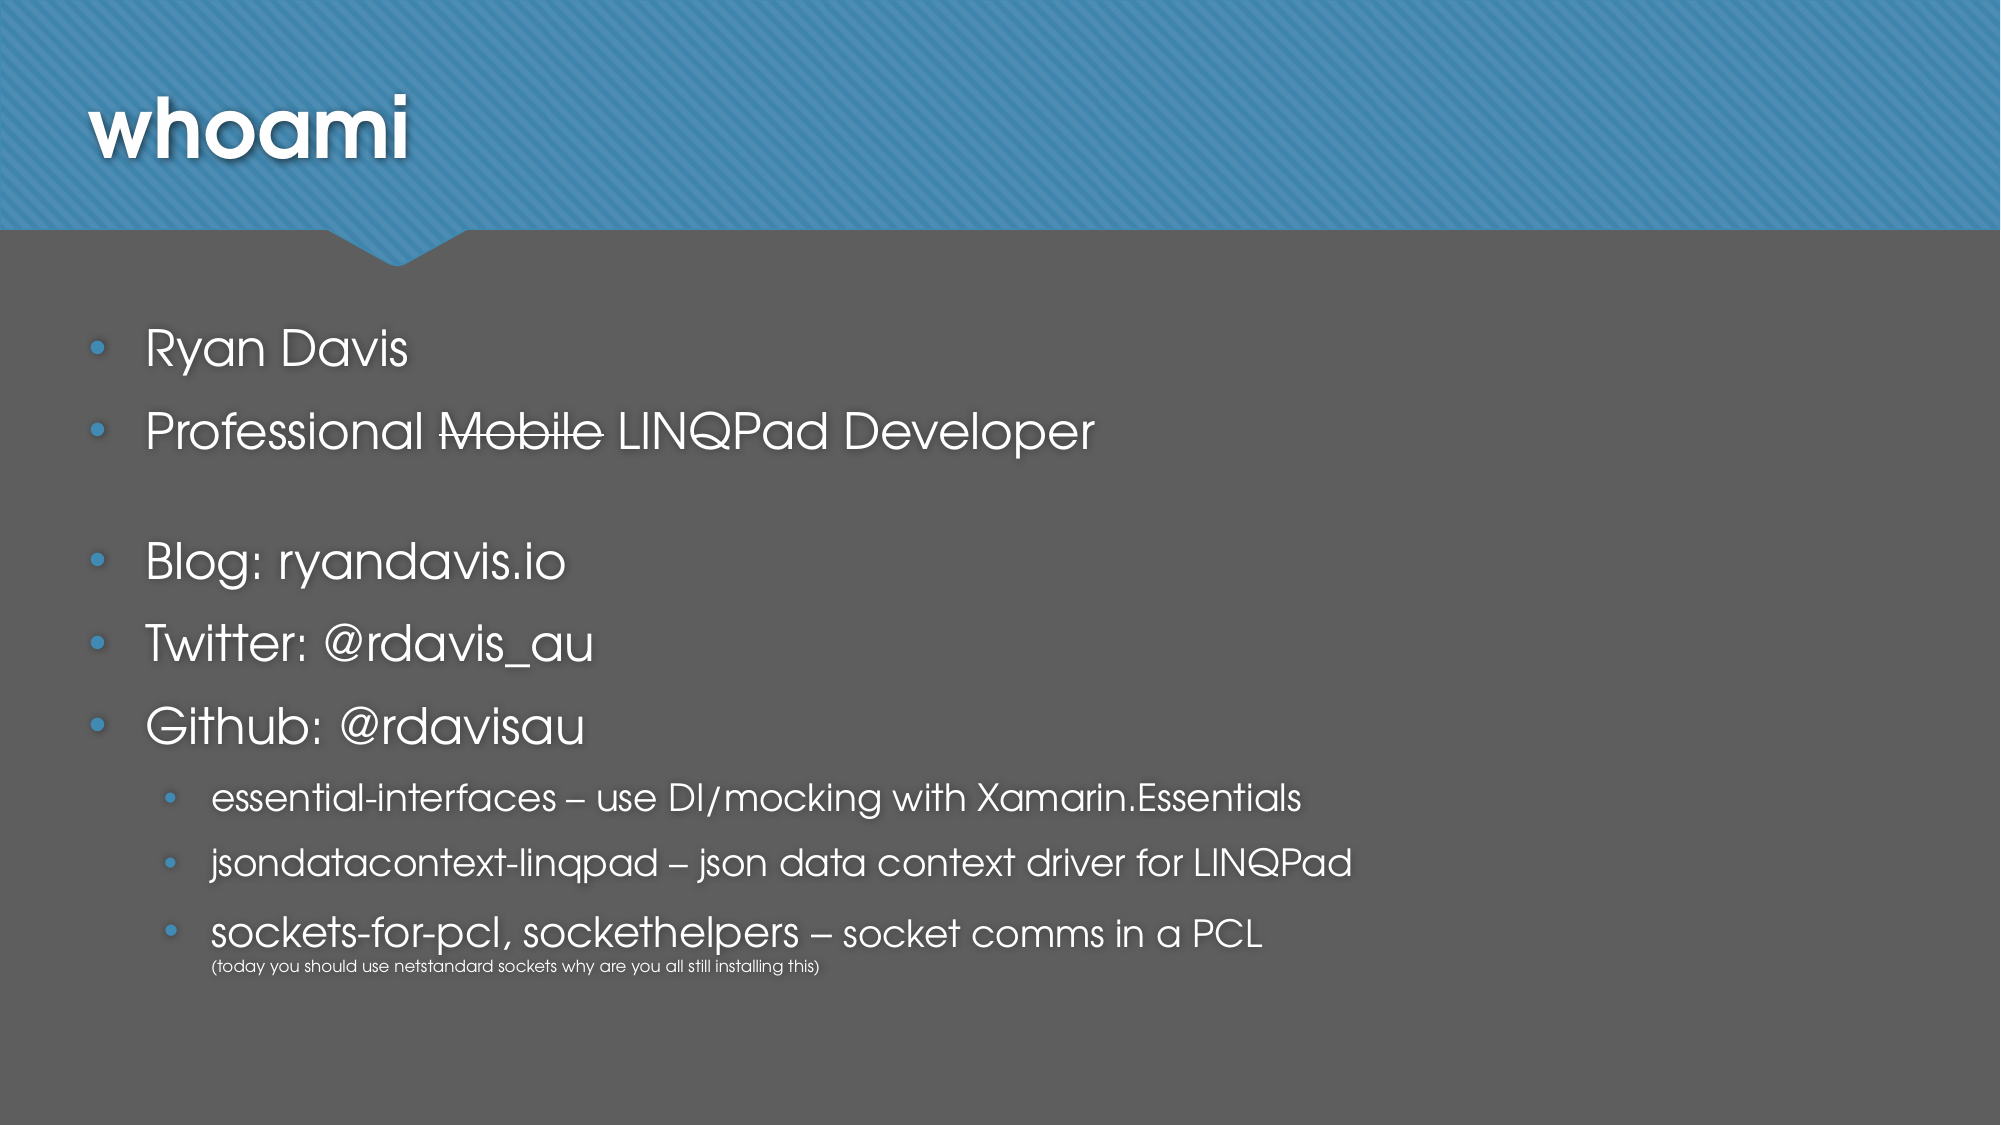

# whoami
Ryan Davis
Professional Mobile LINQPad Developer

Blog: ryandavis.io
Twitter: @rdavis_au
Github: @rdavisau
essential-interfaces – use DI/mocking with Xamarin.Essentials
jsondatacontext-linqpad – json data context driver for LINQPad
sockets-for-pcl, sockethelpers – socket comms in a PCL
(today you should use netstandard sockets why are you all still installing this)